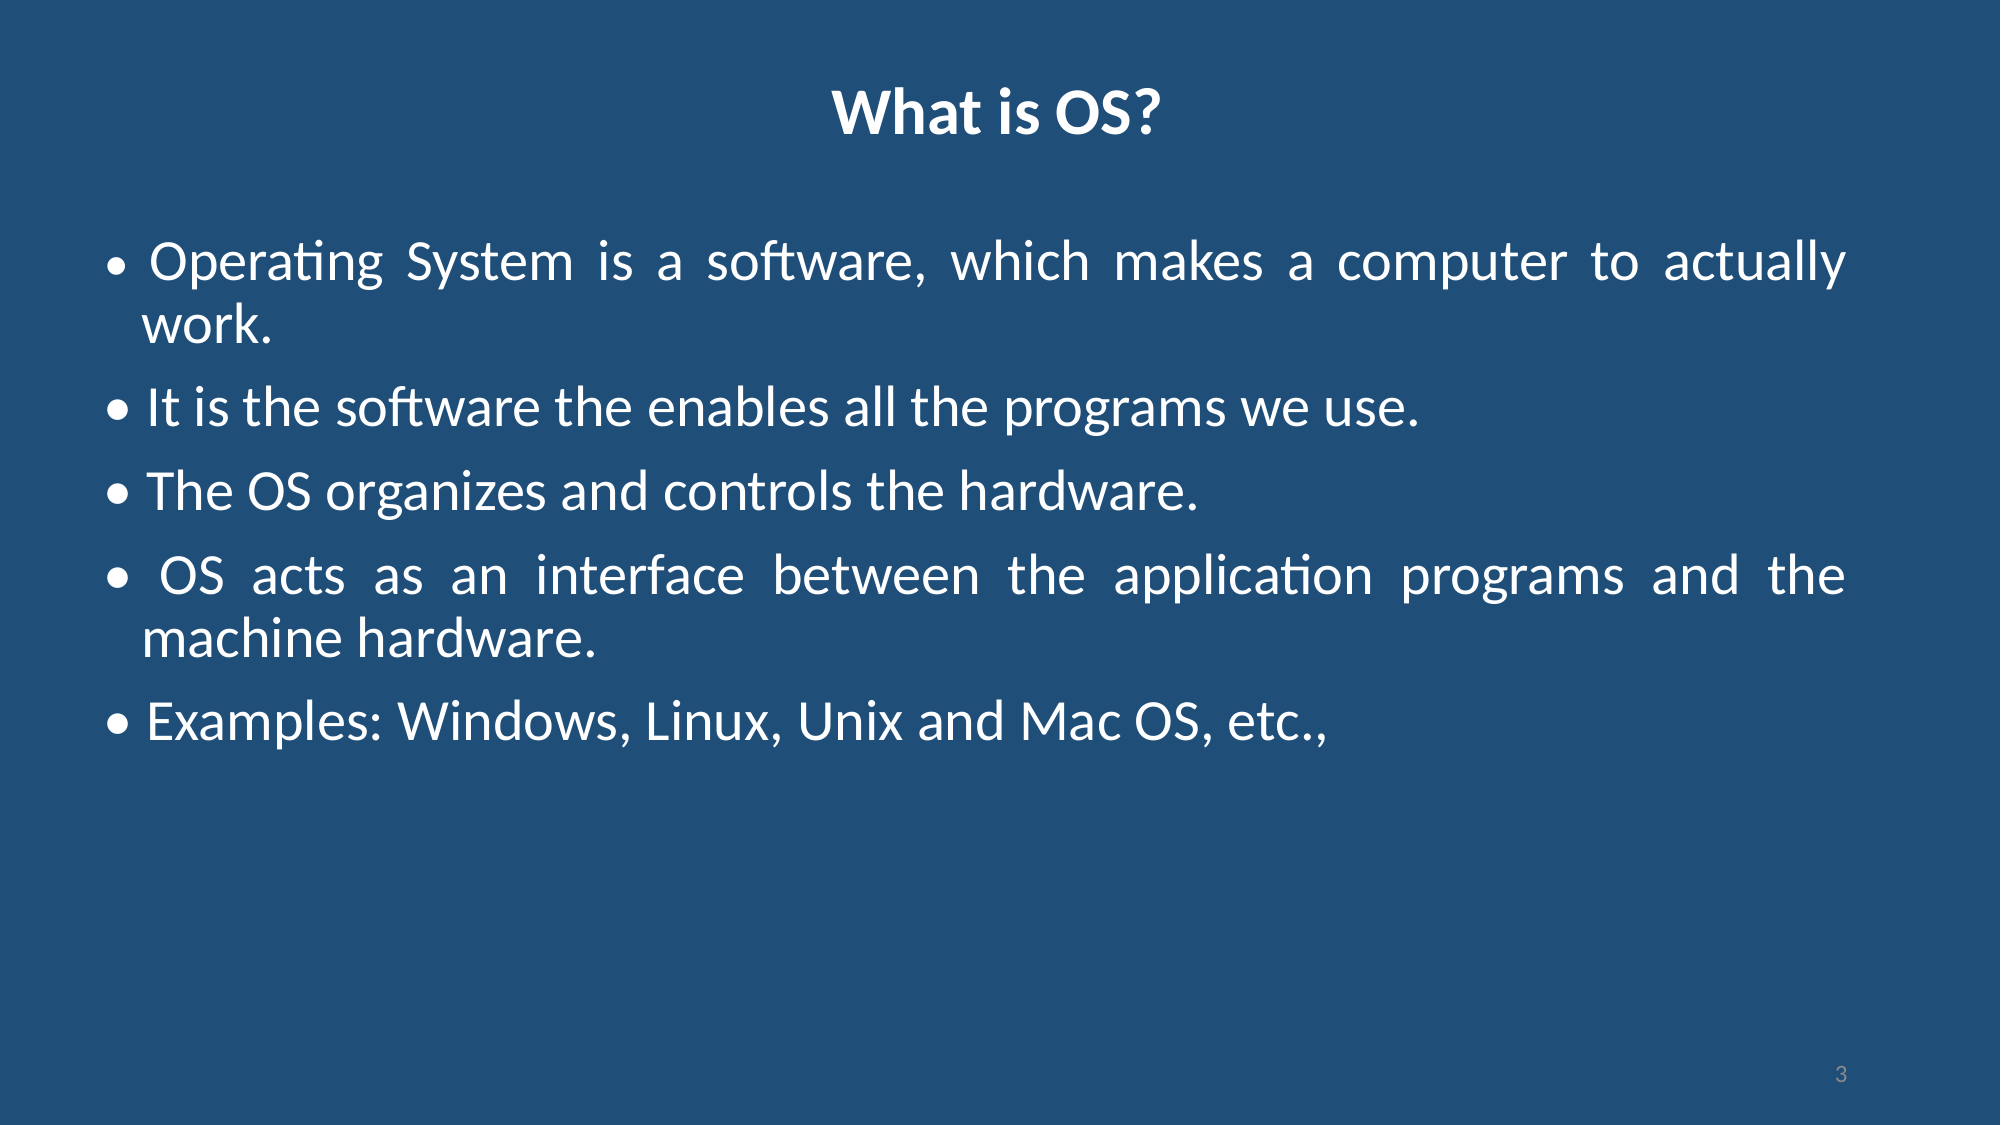

# What is OS?
• Operating System is a software, which makes a computer to actually work.
• It is the software the enables all the programs we use.
• The OS organizes and controls the hardware.
• OS acts as an interface between the application programs and the machine hardware.
• Examples: Windows, Linux, Unix and Mac OS, etc.,
3